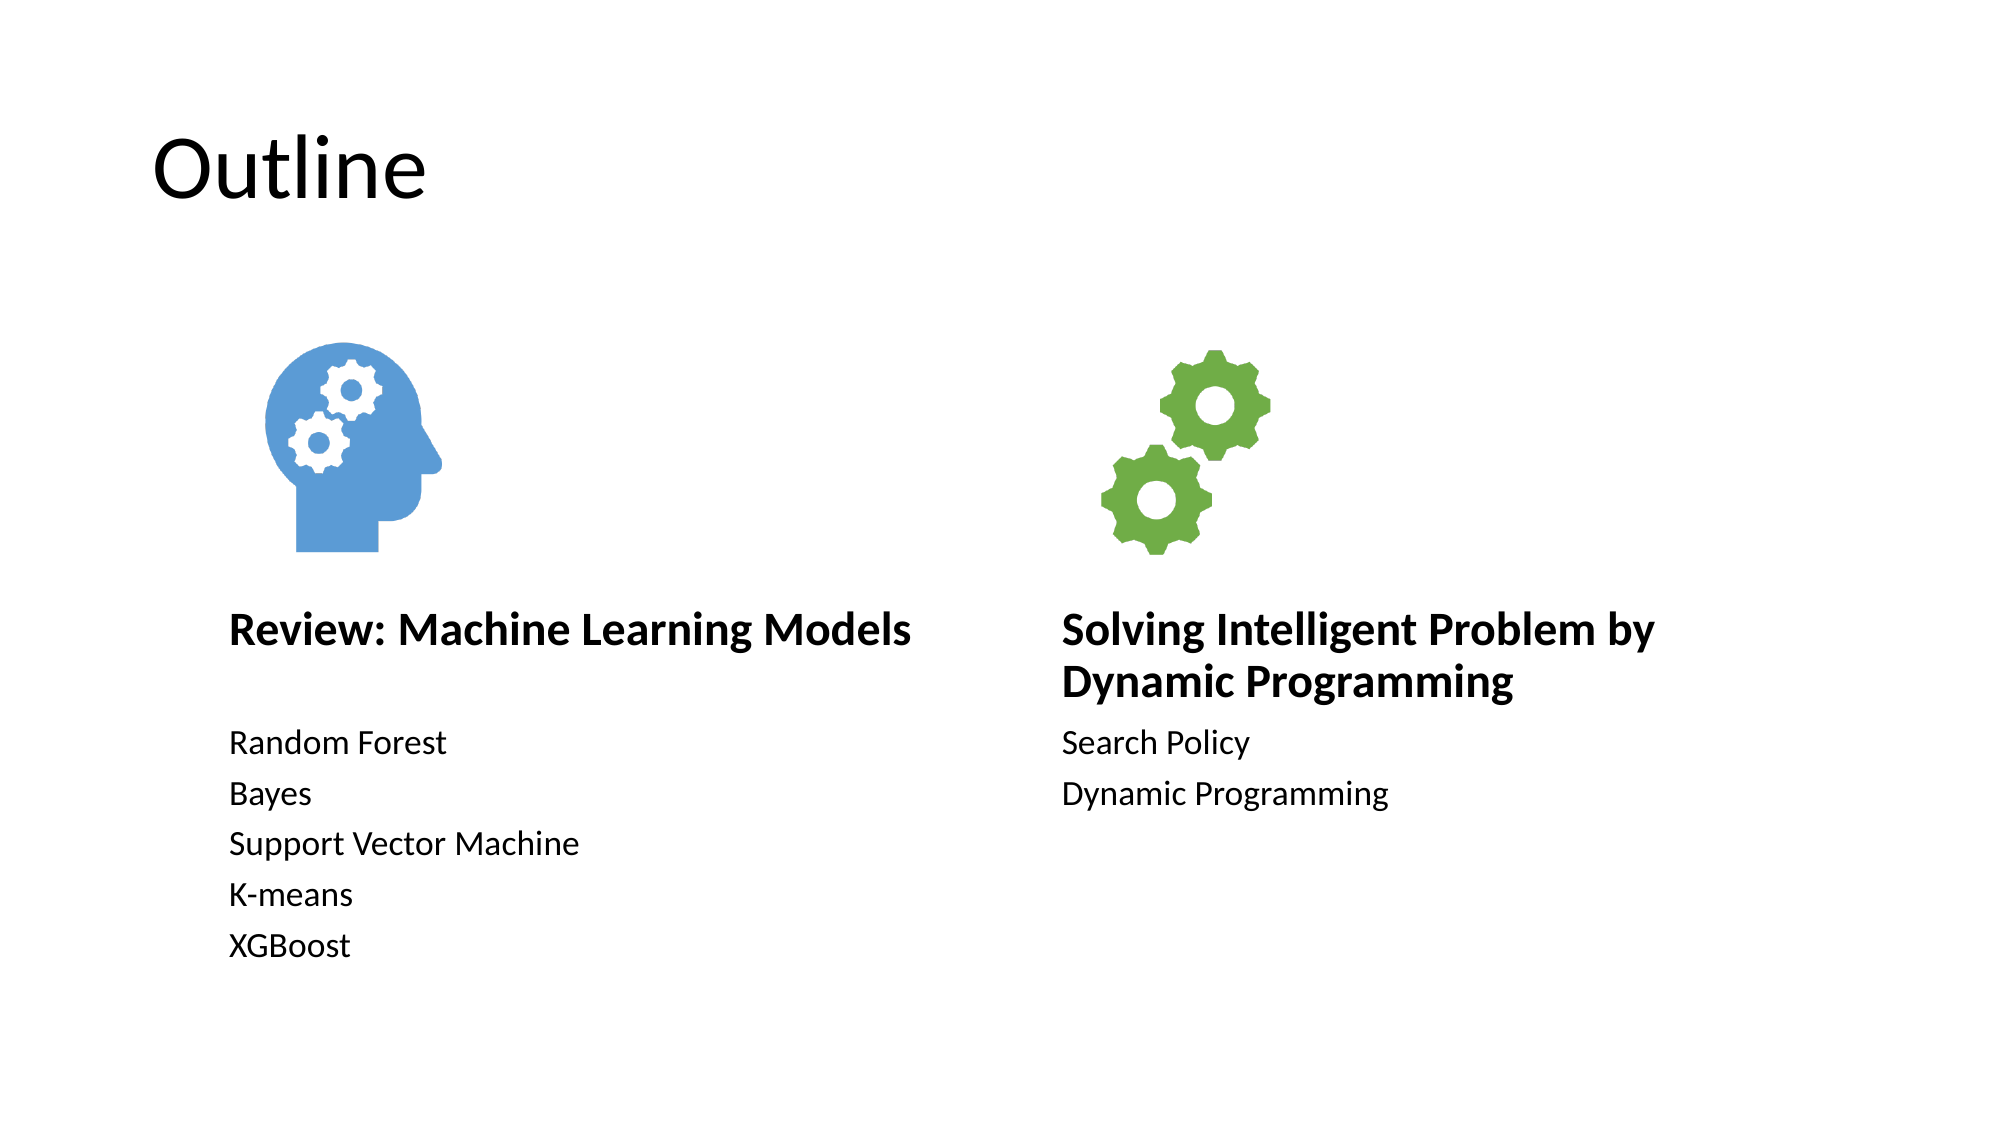

# Outline
Review: Machine Learning Models
Random Forest
Bayes
Support Vector Machine
K-means
XGBoost
Solving Intelligent Problem by Dynamic Programming
Search Policy
Dynamic Programming